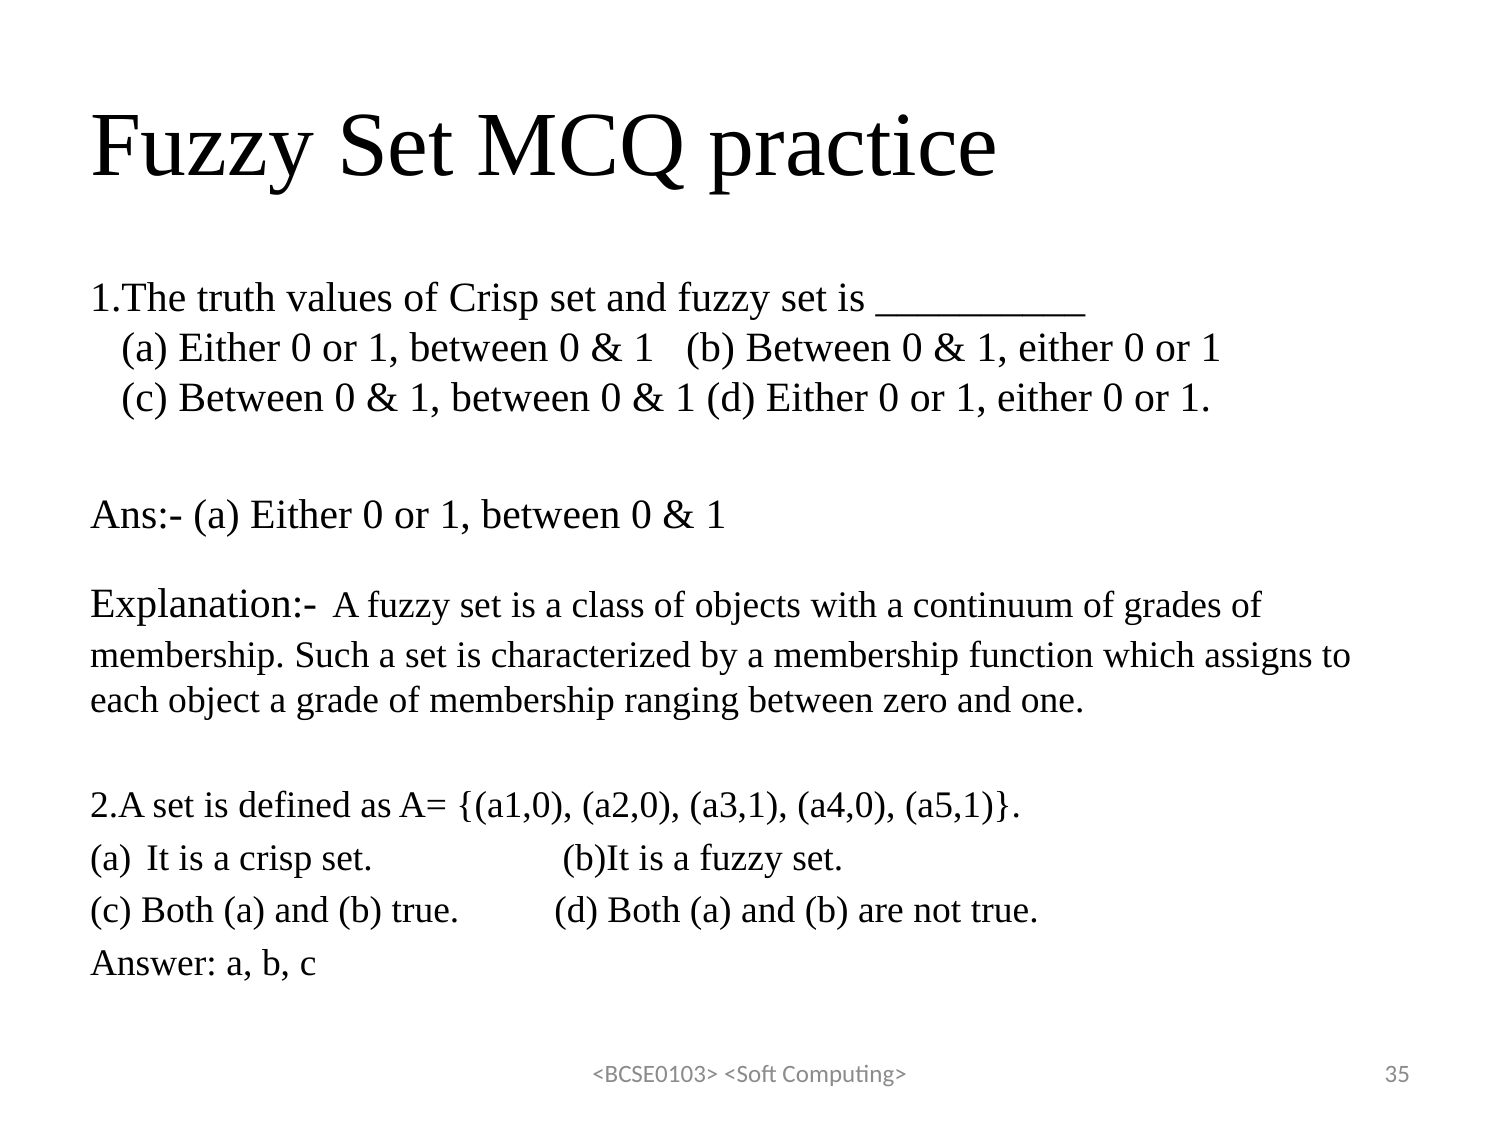

# Fuzzy Set MCQ practice
1.The truth values of Crisp set and fuzzy set is __________
   (a) Either 0 or 1, between 0 & 1   (b) Between 0 & 1, either 0 or 1
   (c) Between 0 & 1, between 0 & 1 (d) Either 0 or 1, either 0 or 1.

Ans:- (a) Either 0 or 1, between 0 & 1
Explanation:- A fuzzy set is a class of objects with a continuum of grades of membership. Such a set is characterized by a membership function which assigns to each object a grade of membership ranging between zero and one.

2.A set is defined as A= {(a1,0), (a2,0), (a3,1), (a4,0), (a5,1)}.
It is a crisp set.                    (b)It is a fuzzy set.
(c) Both (a) and (b) true.          (d) Both (a) and (b) are not true.
Answer: a, b, c

<BCSE0103> <Soft Computing>
35